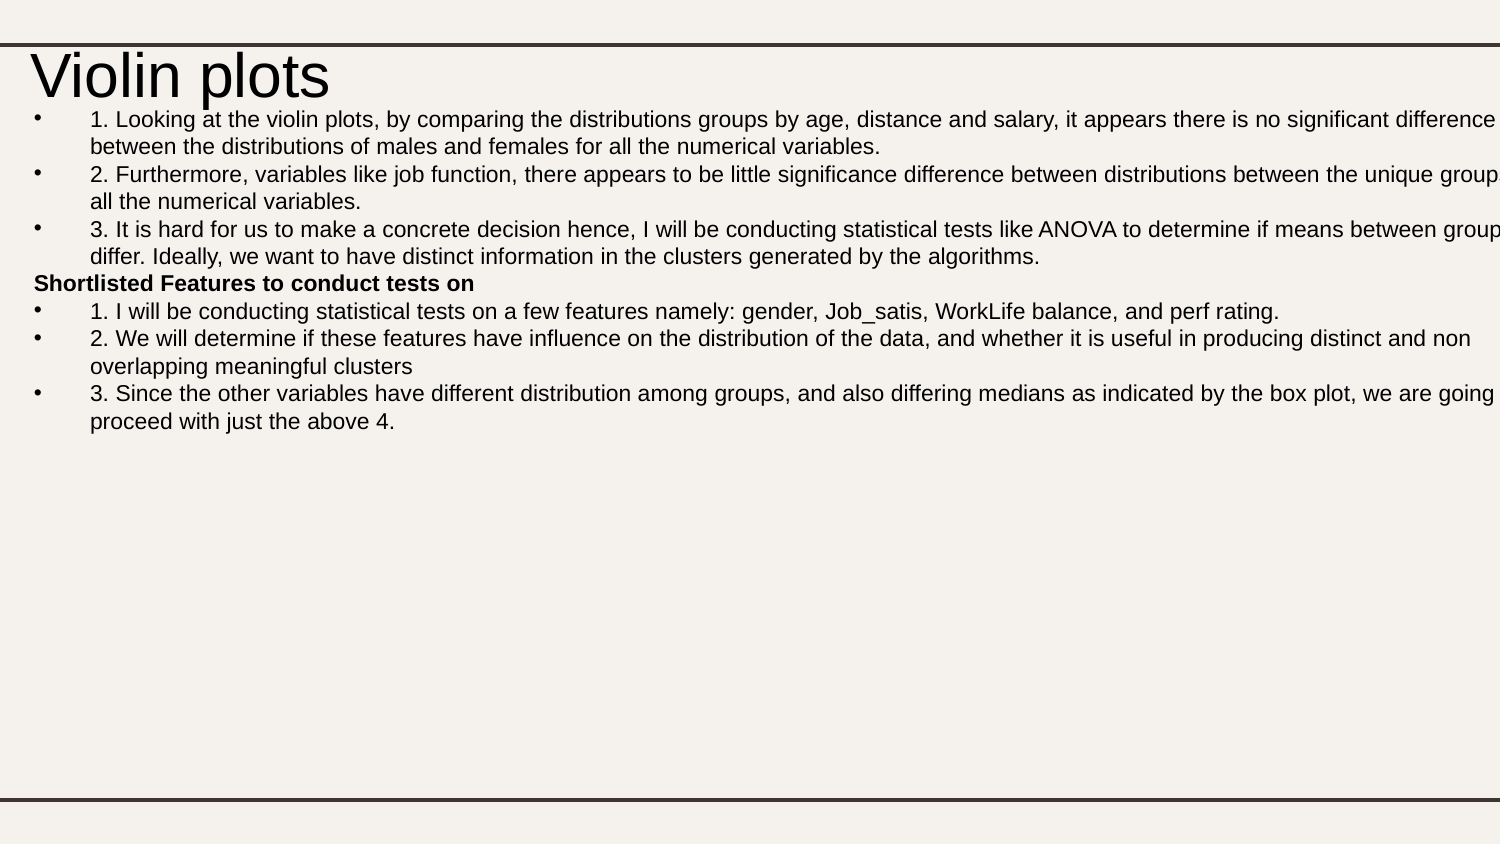

# Violin plots
1. Looking at the violin plots, by comparing the distributions groups by age, distance and salary, it appears there is no significant difference between the distributions of males and females for all the numerical variables.
2. Furthermore, variables like job function, there appears to be little significance difference between distributions between the unique groups for all the numerical variables.
3. It is hard for us to make a concrete decision hence, I will be conducting statistical tests like ANOVA to determine if means between groups differ. Ideally, we want to have distinct information in the clusters generated by the algorithms.
Shortlisted Features to conduct tests on
1. I will be conducting statistical tests on a few features namely: gender, Job_satis, WorkLife balance, and perf rating.
2. We will determine if these features have influence on the distribution of the data, and whether it is useful in producing distinct and non overlapping meaningful clusters
3. Since the other variables have different distribution among groups, and also differing medians as indicated by the box plot, we are going to proceed with just the above 4.